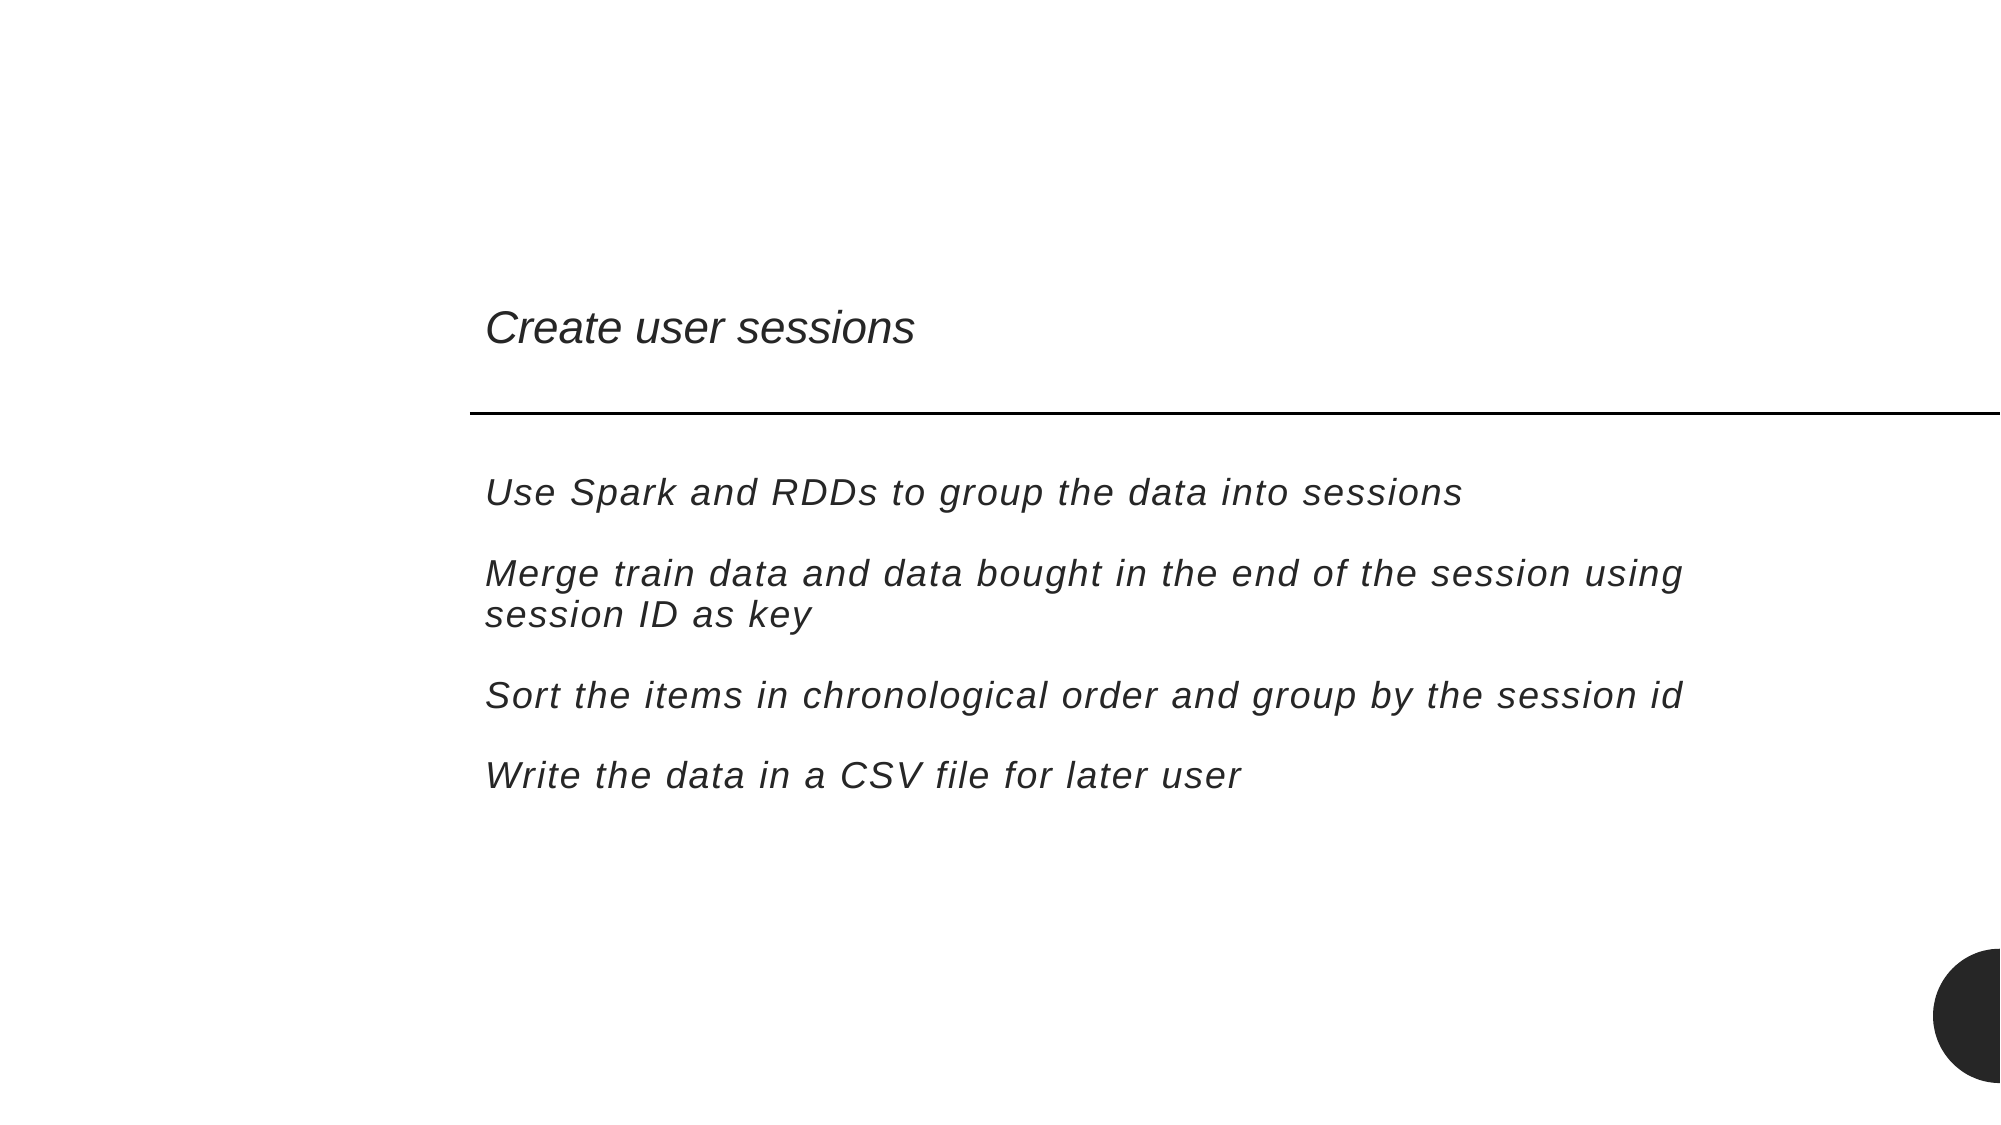

Create user sessions
# Use Spark and RDDs to group the data into sessions Merge train data and data bought in the end of the session using session ID as key Sort the items in chronological order and group by the session id Write the data in a CSV file for later user